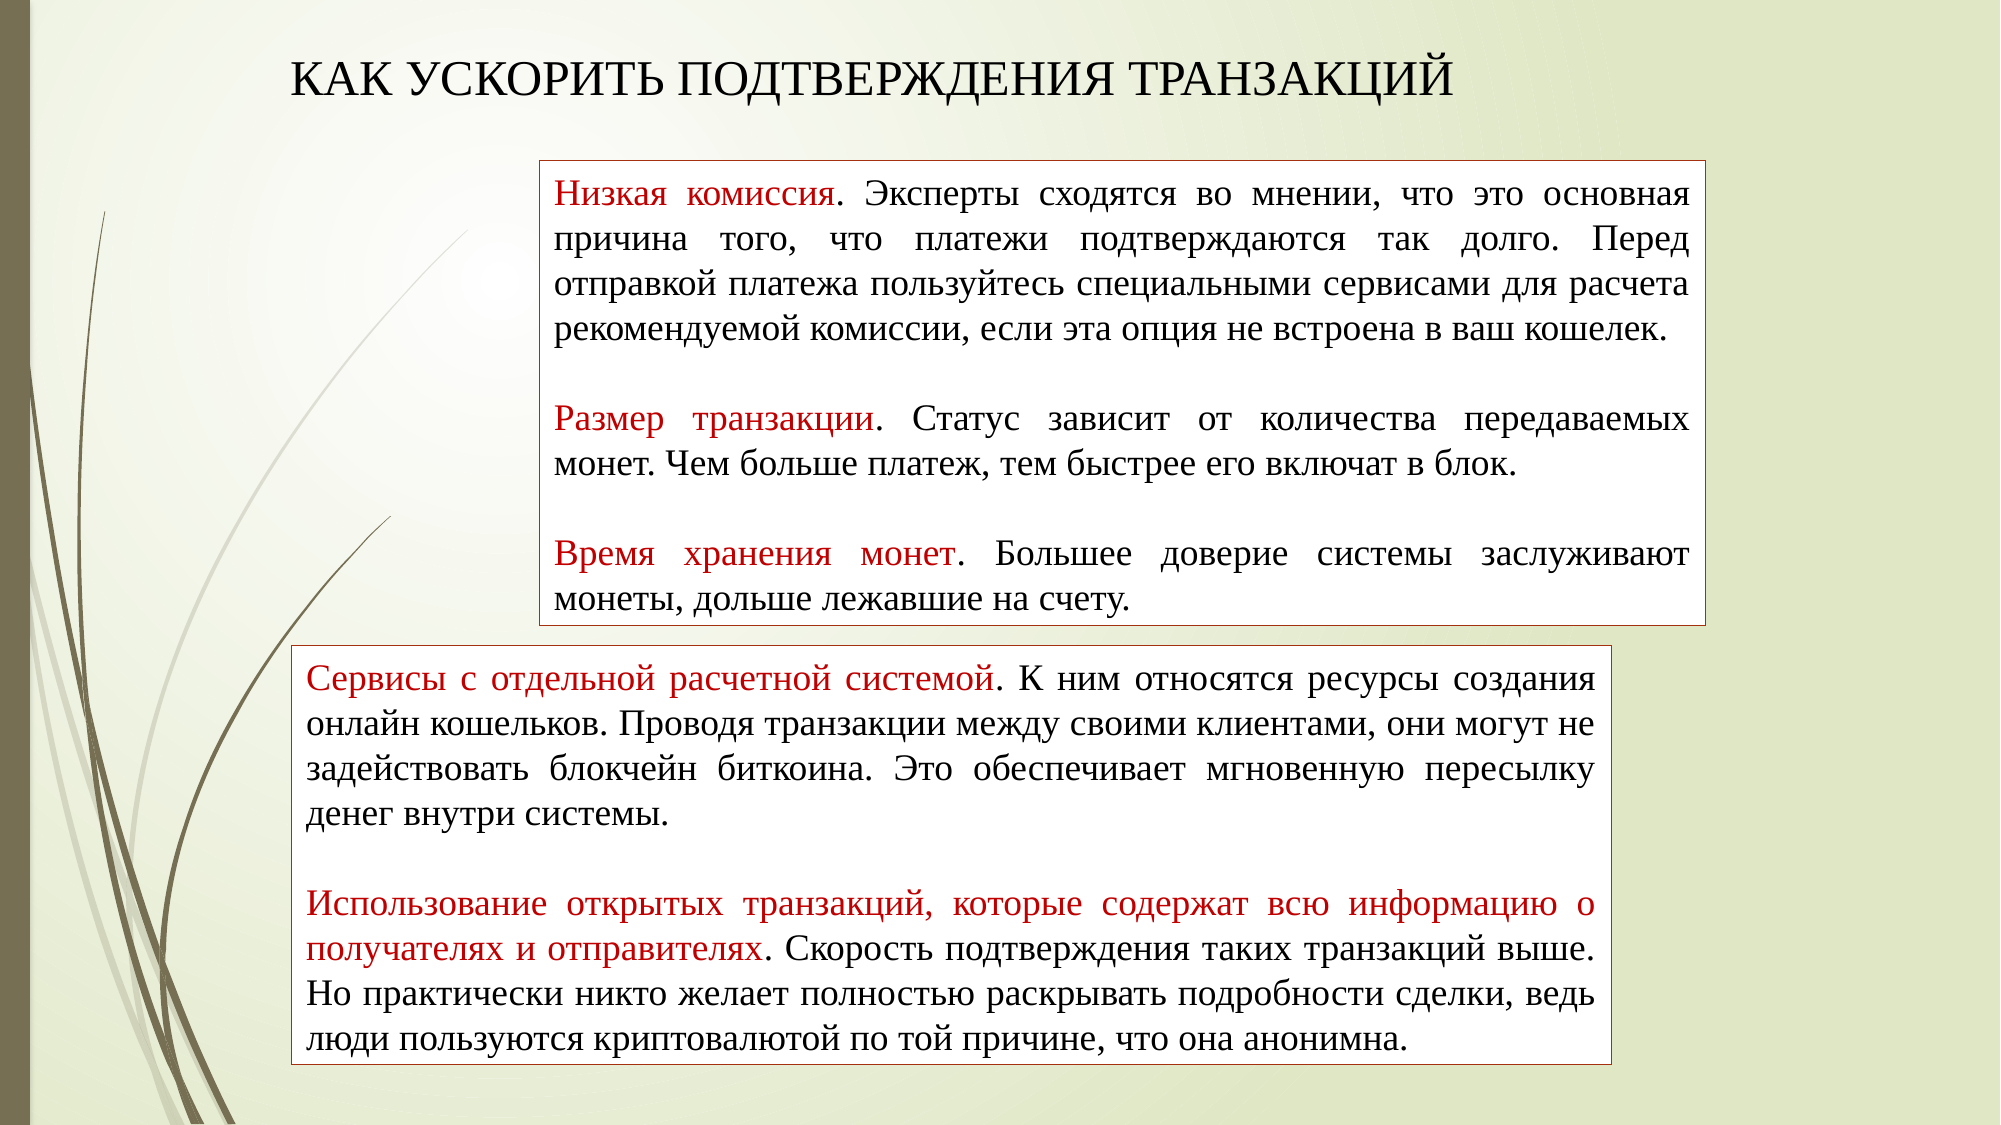

КАК УСКОРИТЬ ПОДТВЕРЖДЕНИЯ ТРАНЗАКЦИЙ
Низкая комиссия. Эксперты сходятся во мнении, что это основная причина того, что платежи подтверждаются так долго. Перед отправкой платежа пользуйтесь специальными сервисами для расчета рекомендуемой комиссии, если эта опция не встроена в ваш кошелек.

Размер транзакции. Статус зависит от количества передаваемых монет. Чем больше платеж, тем быстрее его включат в блок.

Время хранения монет. Большее доверие системы заслуживают монеты, дольше лежавшие на счету.
Сервисы с отдельной расчетной системой. К ним относятся ресурсы создания онлайн кошельков. Проводя транзакции между своими клиентами, они могут не задействовать блокчейн биткоина. Это обеспечивает мгновенную пересылку денег внутри системы.

Использование открытых транзакций, которые содержат всю информацию о получателях и отправителях. Скорость подтверждения таких транзакций выше. Но практически никто желает полностью раскрывать подробности сделки, ведь люди пользуются криптовалютой по той причине, что она анонимна.